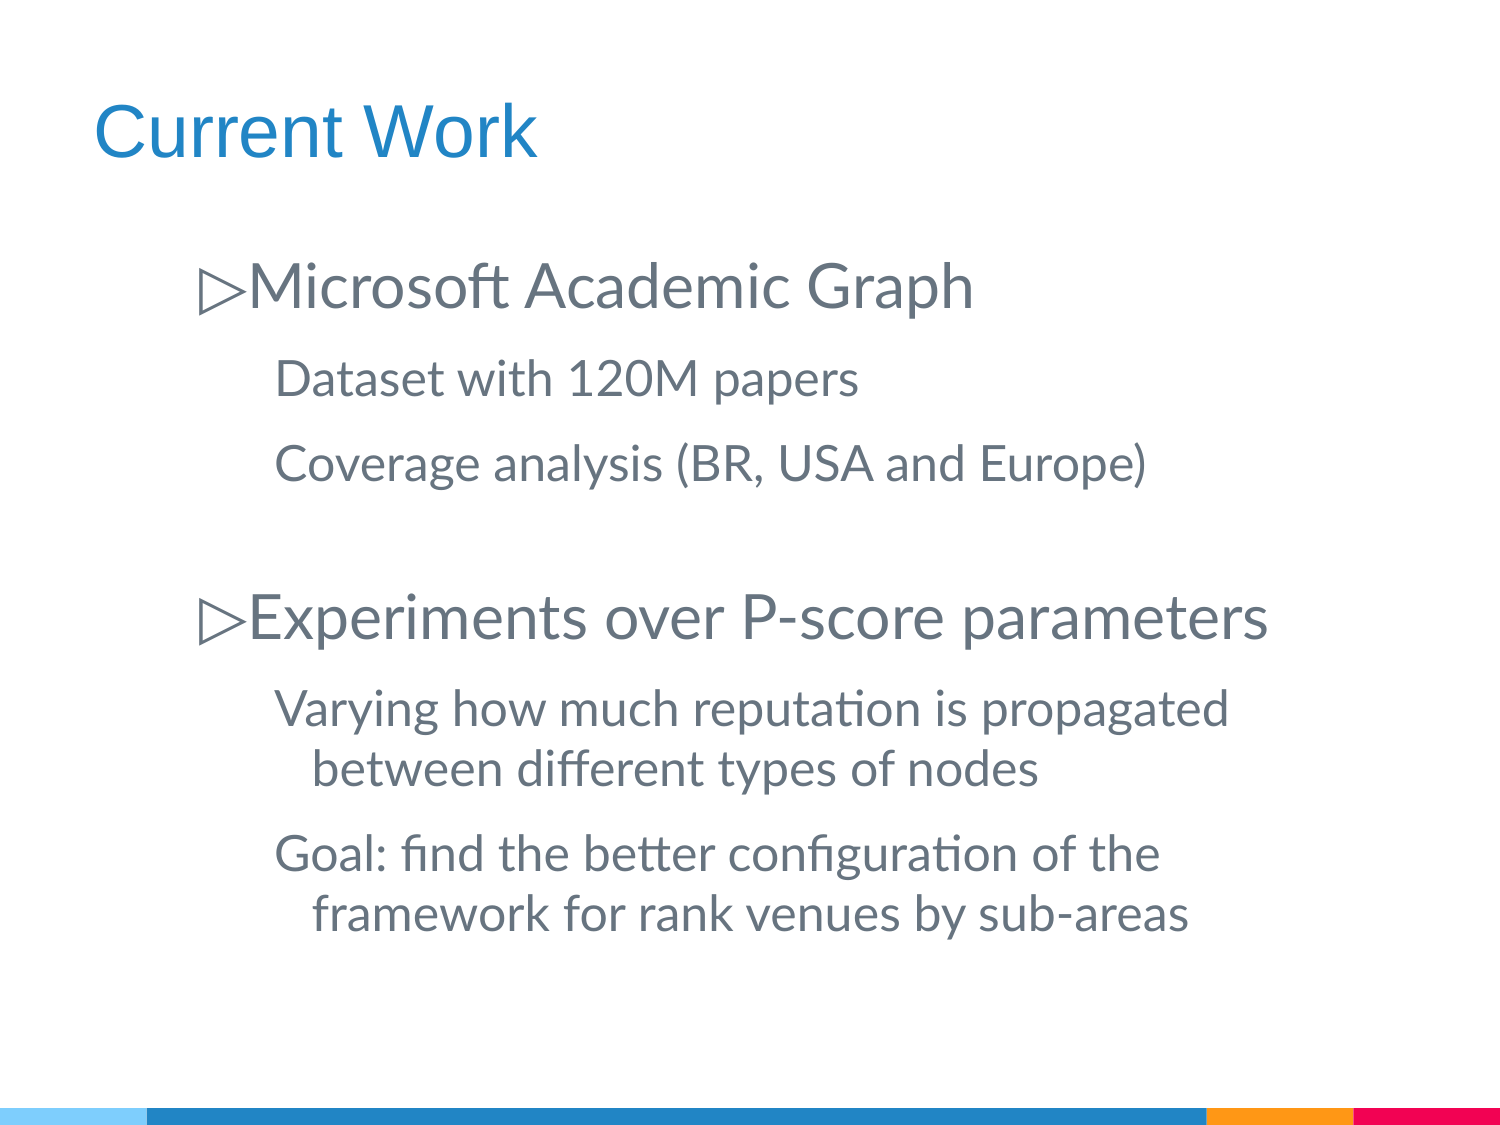

# Current Work
Microsoft Academic Graph
Dataset with 120M papers
Coverage analysis (BR, USA and Europe)

Experiments over P-score parameters
Varying how much reputation is propagated between different types of nodes
Goal: find the better configuration of the framework for rank venues by sub-areas